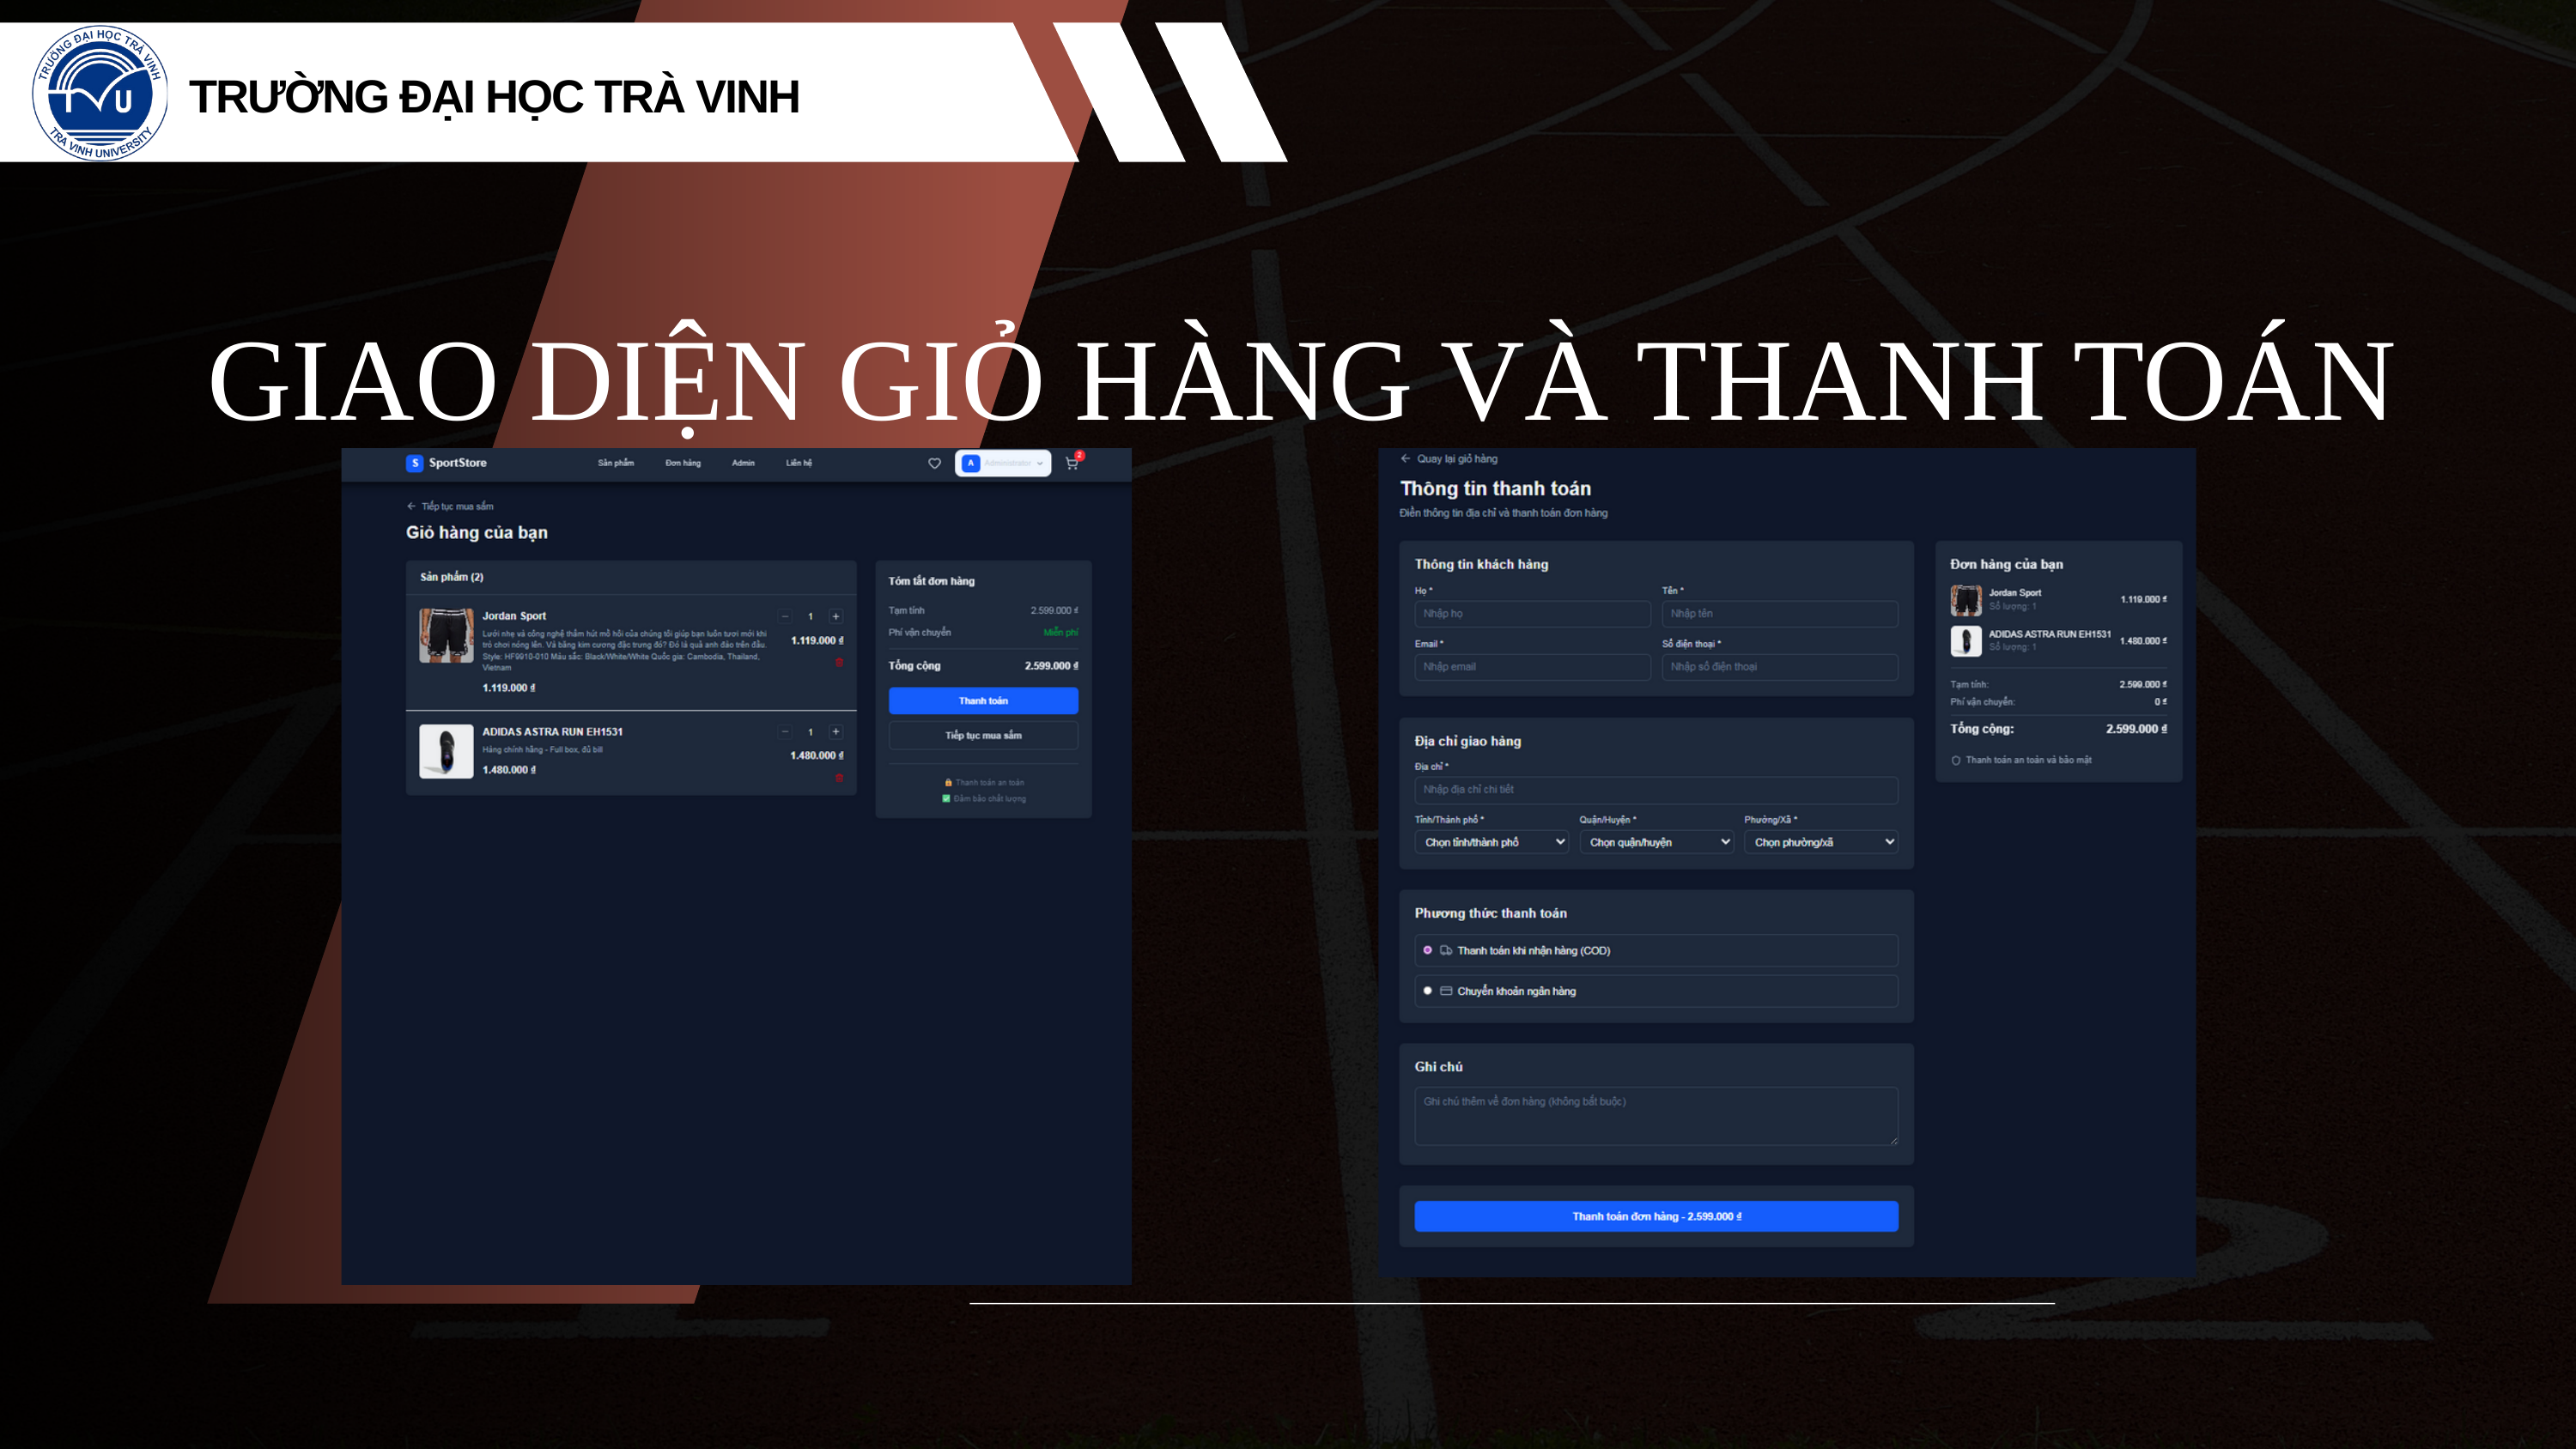

TRƯỜNG ĐẠI HỌC TRÀ VINH
GIAO DIỆN GIỎ HÀNG VÀ THANH TOÁN